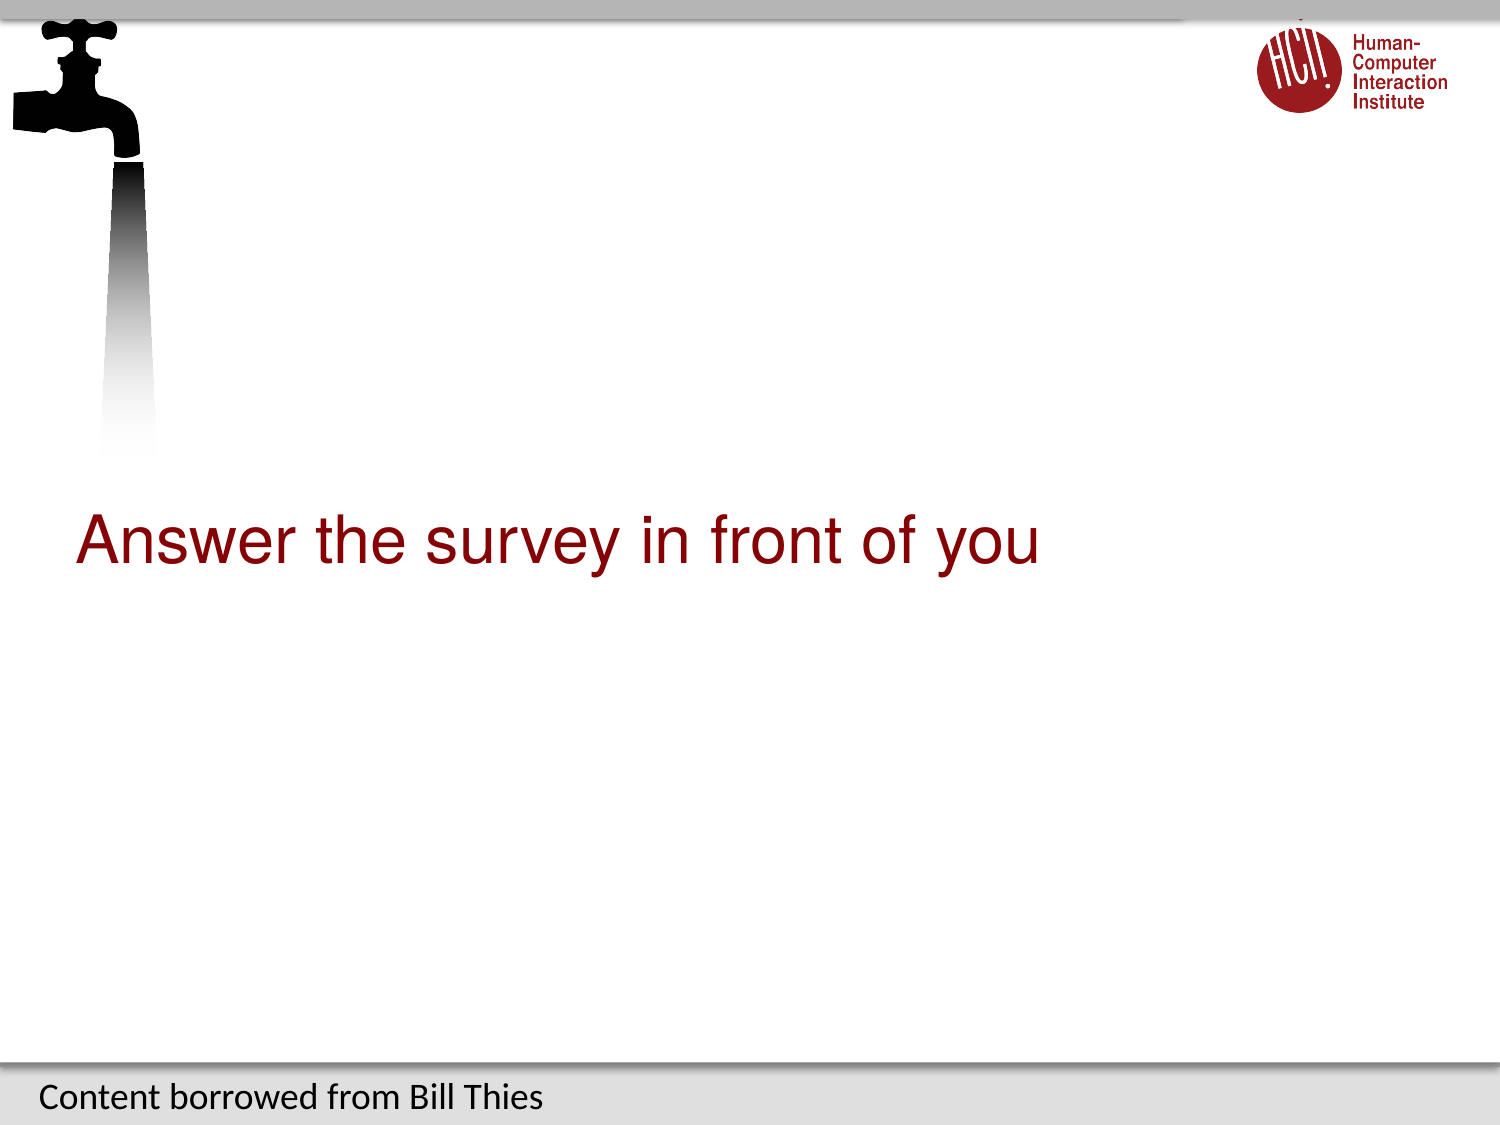

# Answer the survey in front of you
Content borrowed from Bill Thies